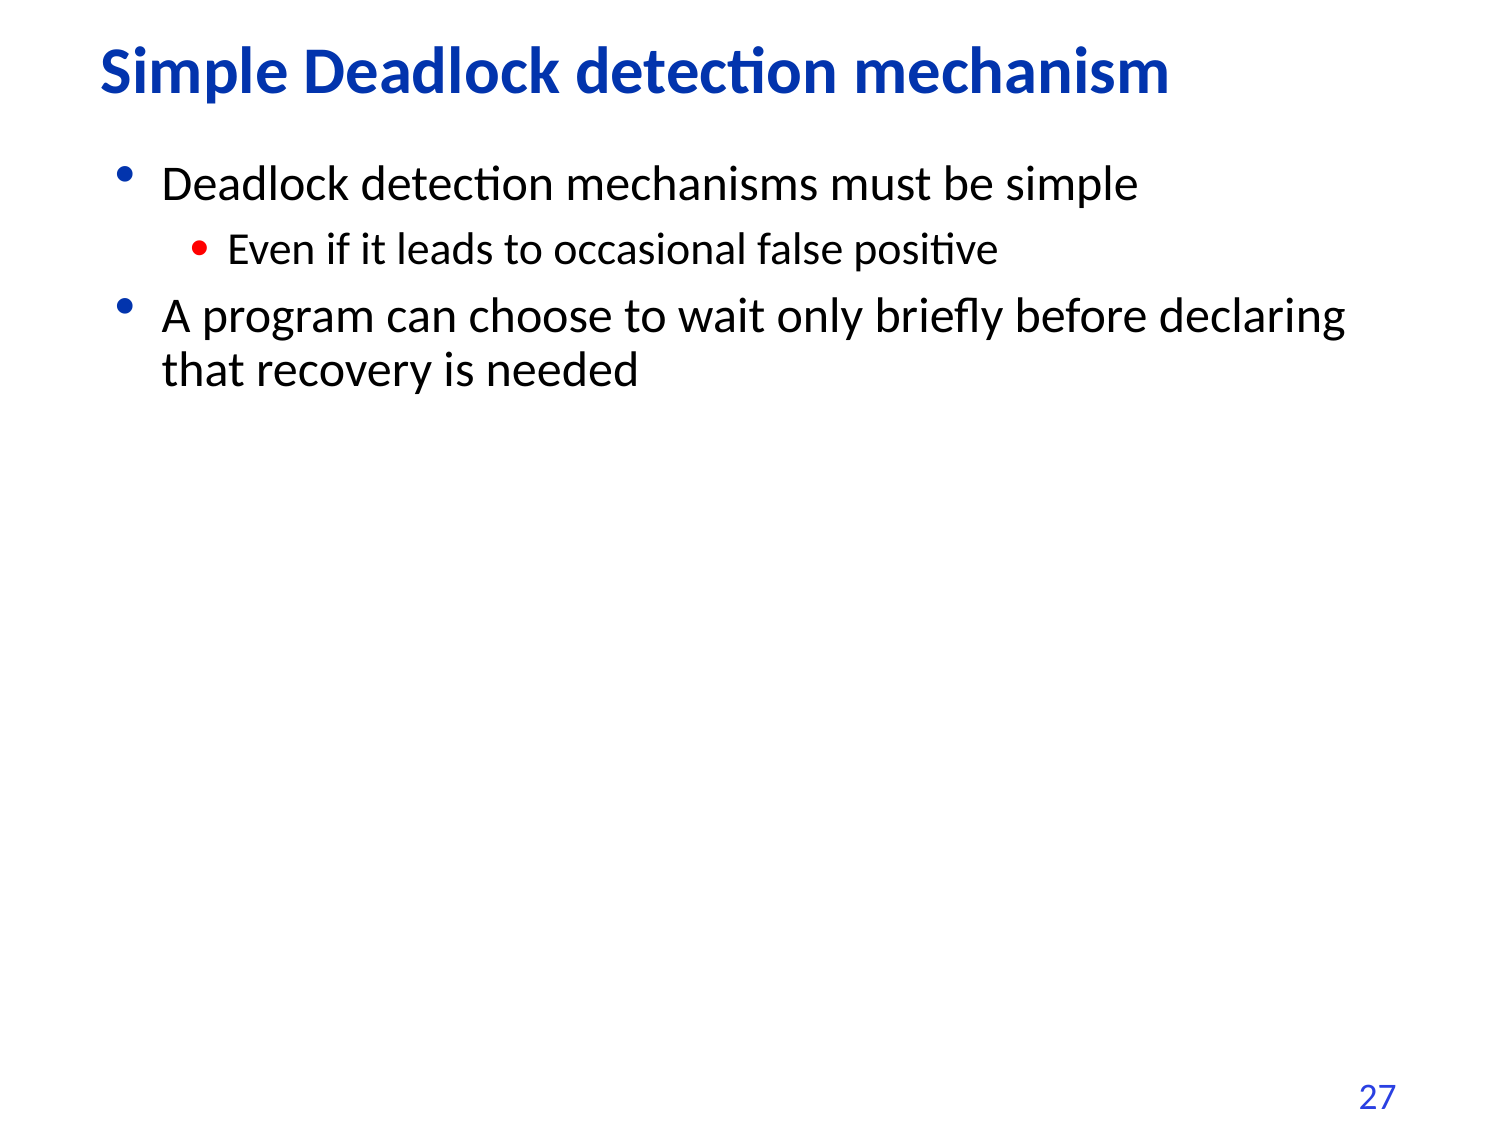

# Simple Deadlock detection mechanism
Deadlock detection mechanisms must be simple
Even if it leads to occasional false positive
A program can choose to wait only briefly before declaring that recovery is needed